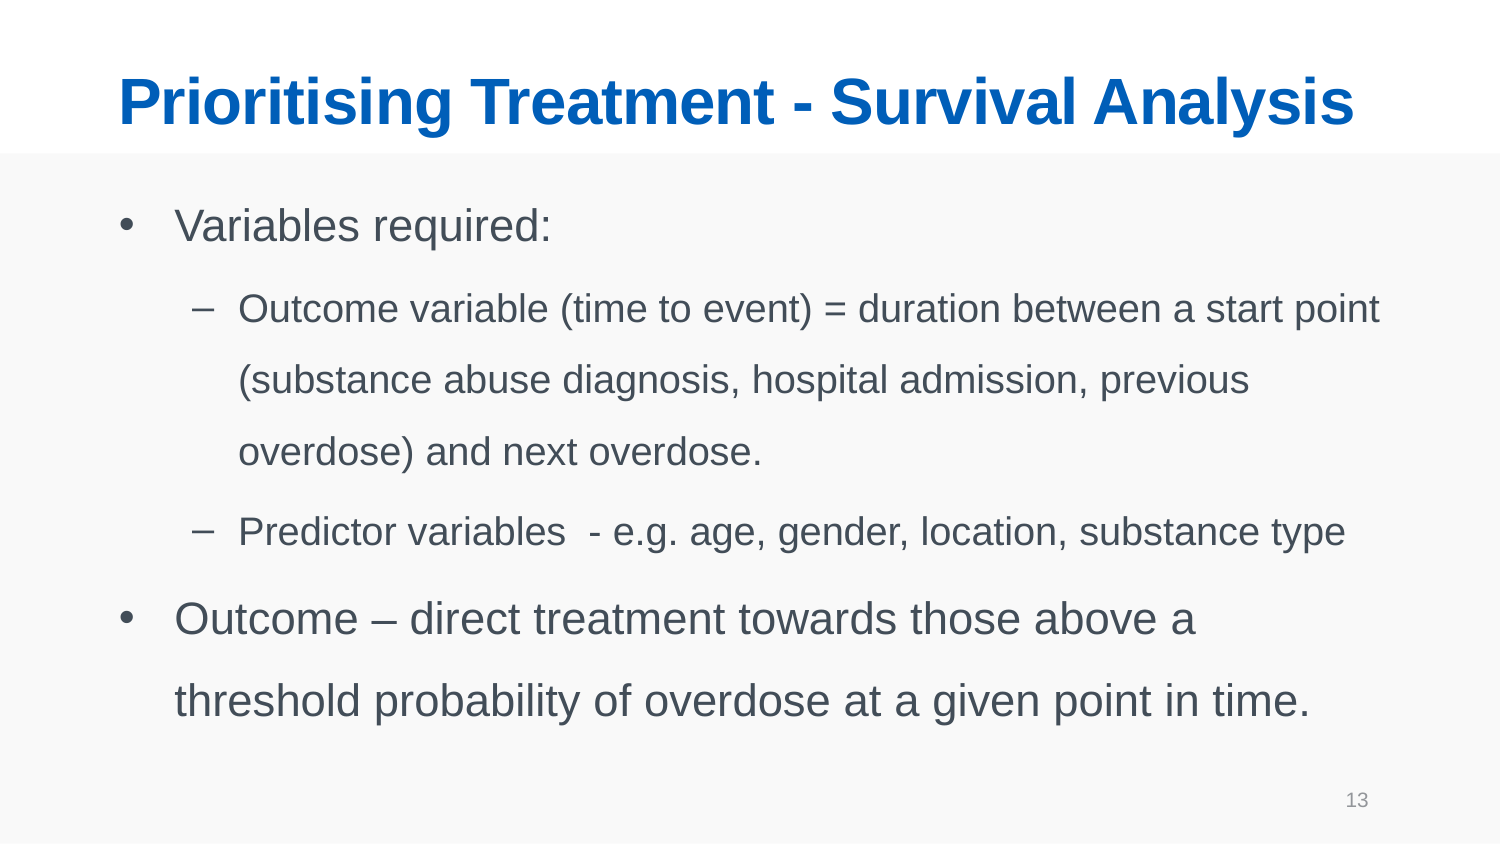

# Prioritising Treatment - Survival Analysis
Variables required:
Outcome variable (time to event) = duration between a start point (substance abuse diagnosis, hospital admission, previous overdose) and next overdose.
Predictor variables  - e.g. age, gender, location, substance type
Outcome – direct treatment towards those above a threshold probability of overdose at a given point in time.

13